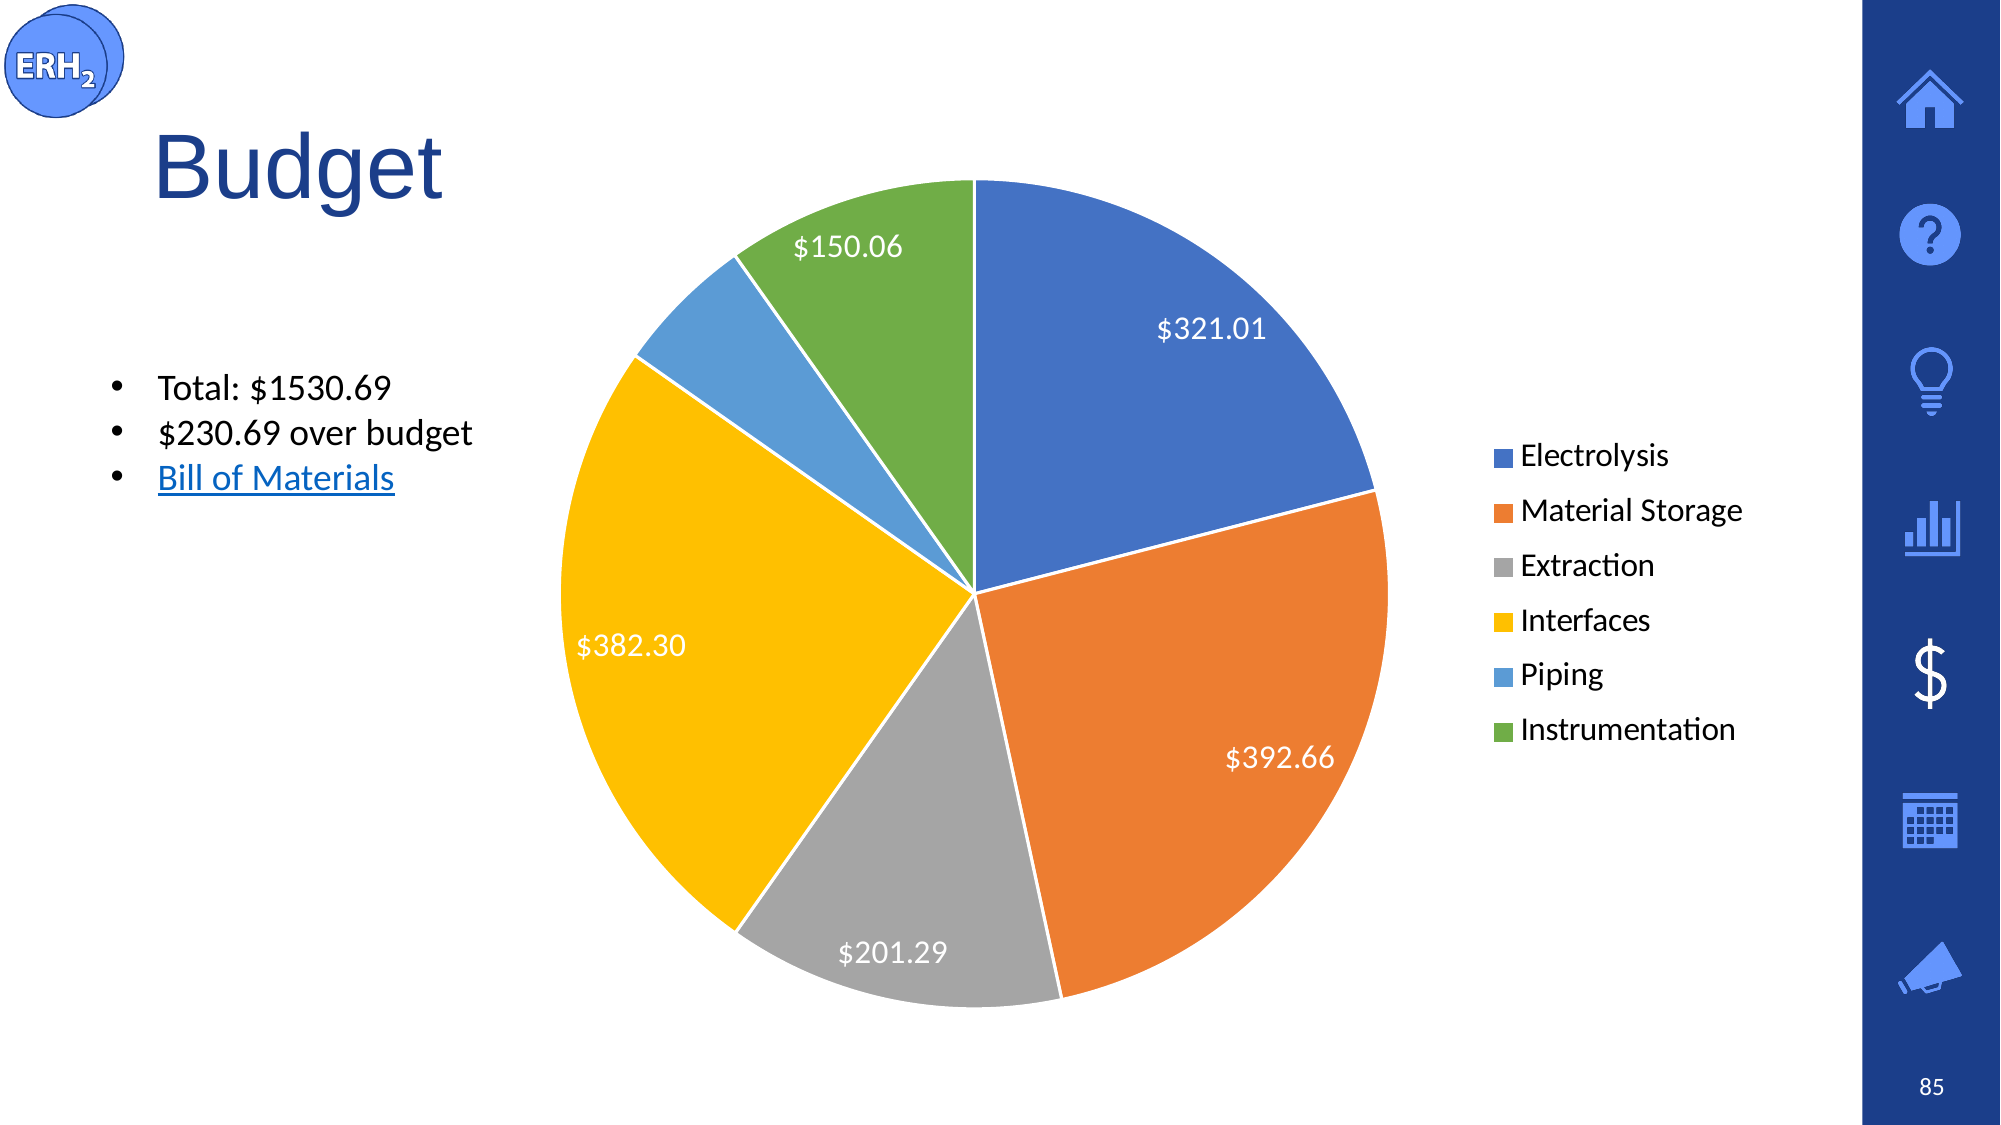

# Budget

### Chart:

| Category |  |
|---|---|
| Electrolysis | 321.01 |
| Material Storage | 392.66 |
| Extraction | 201.29 |
| Interfaces | 382.3 |
| Piping | 83.37 |
| Instrumentation | 150.06 |
Total: $1530.69
$230.69 over budget
Bill of Materials